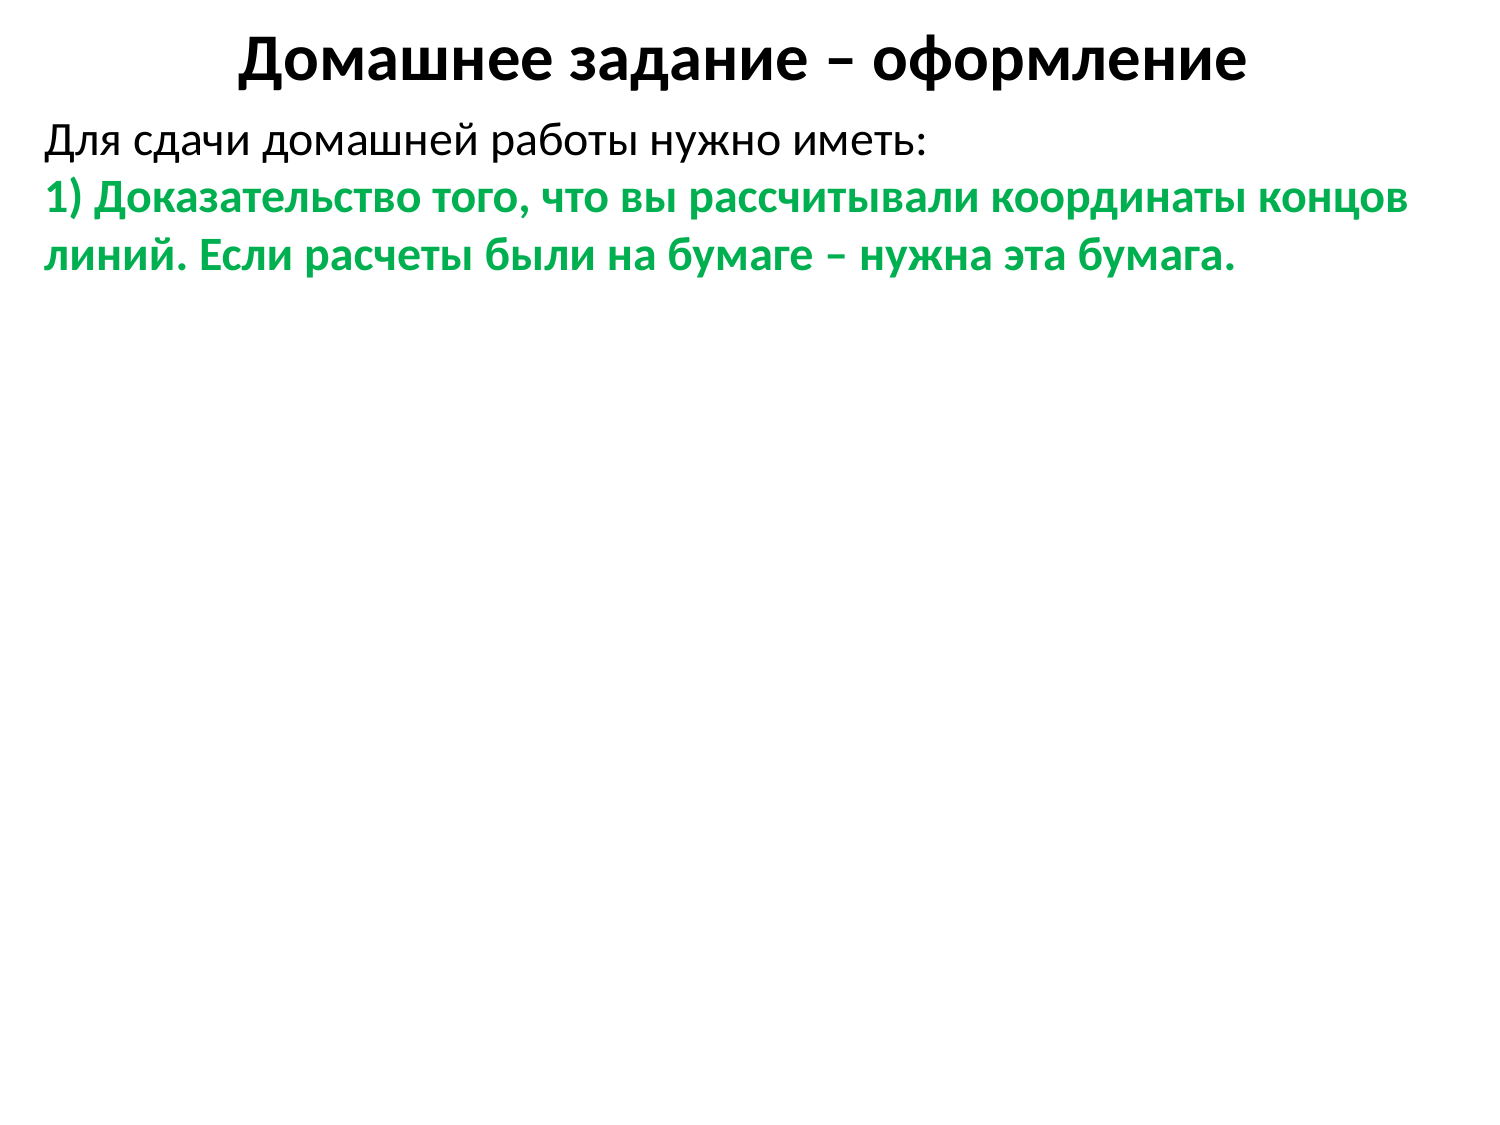

# Домашнее задание – оформление
Для сдачи домашней работы нужно иметь:
1) Доказательство того, что вы рассчитывали координаты концов линий. Если расчеты были на бумаге – нужна эта бумага.